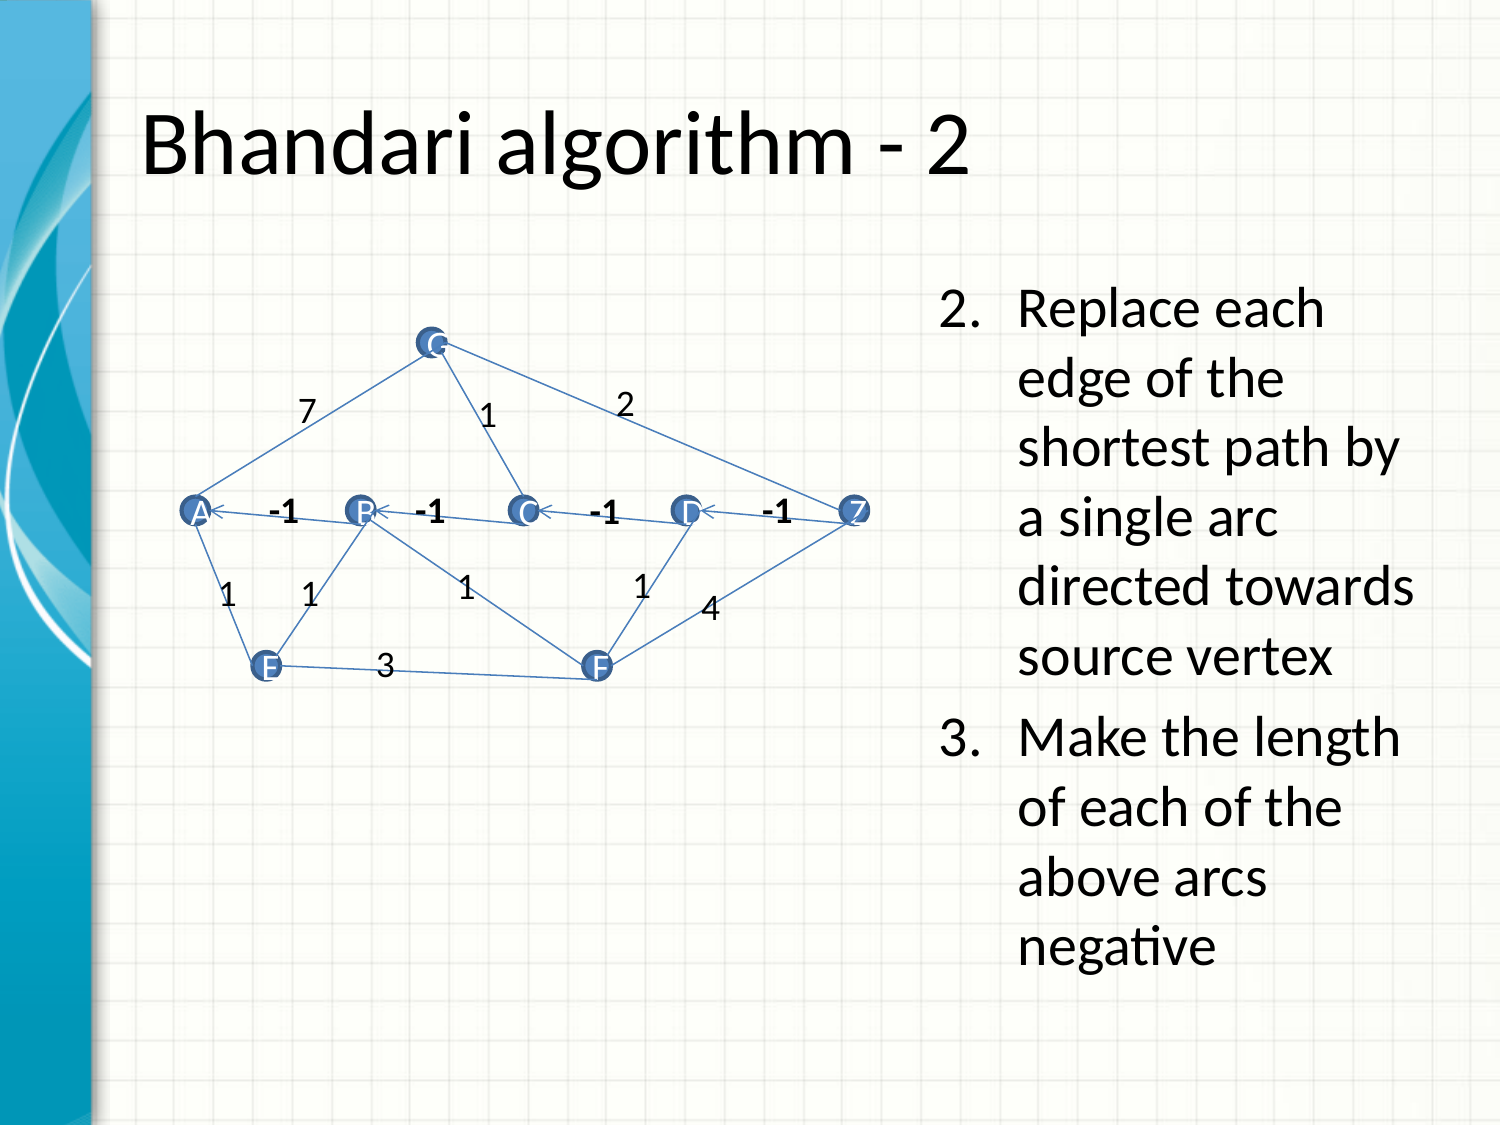

# Bhandari algorithm - 2
Replace each edge of the shortest path by a single arc directed towards source vertex
Make the length of each of the above arcs negative

G
2
7
1
-1
-1
-1
-1
A
B
C
D
Z
1
1
1
1
4
3
E
F